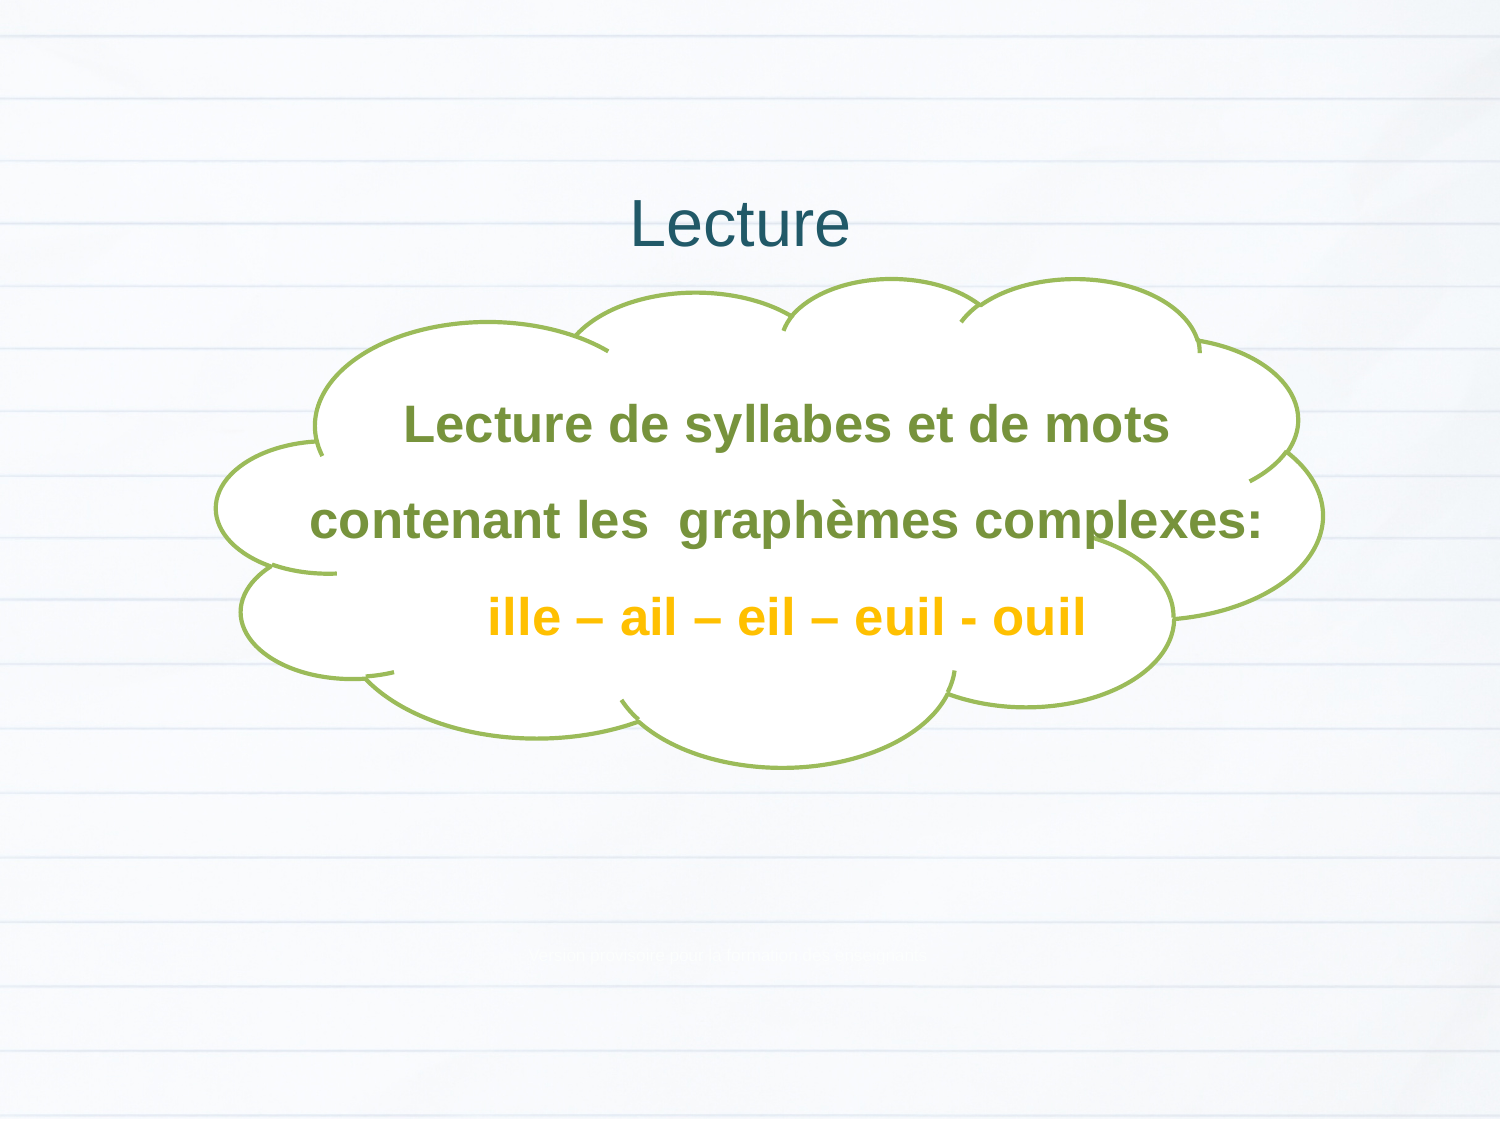

Lecture

Lecture de syllabes et de mots contenant les  graphèmes complexes:
ille – ail – eil – euil - ouil

Version provisoire pour la formation des enseignants